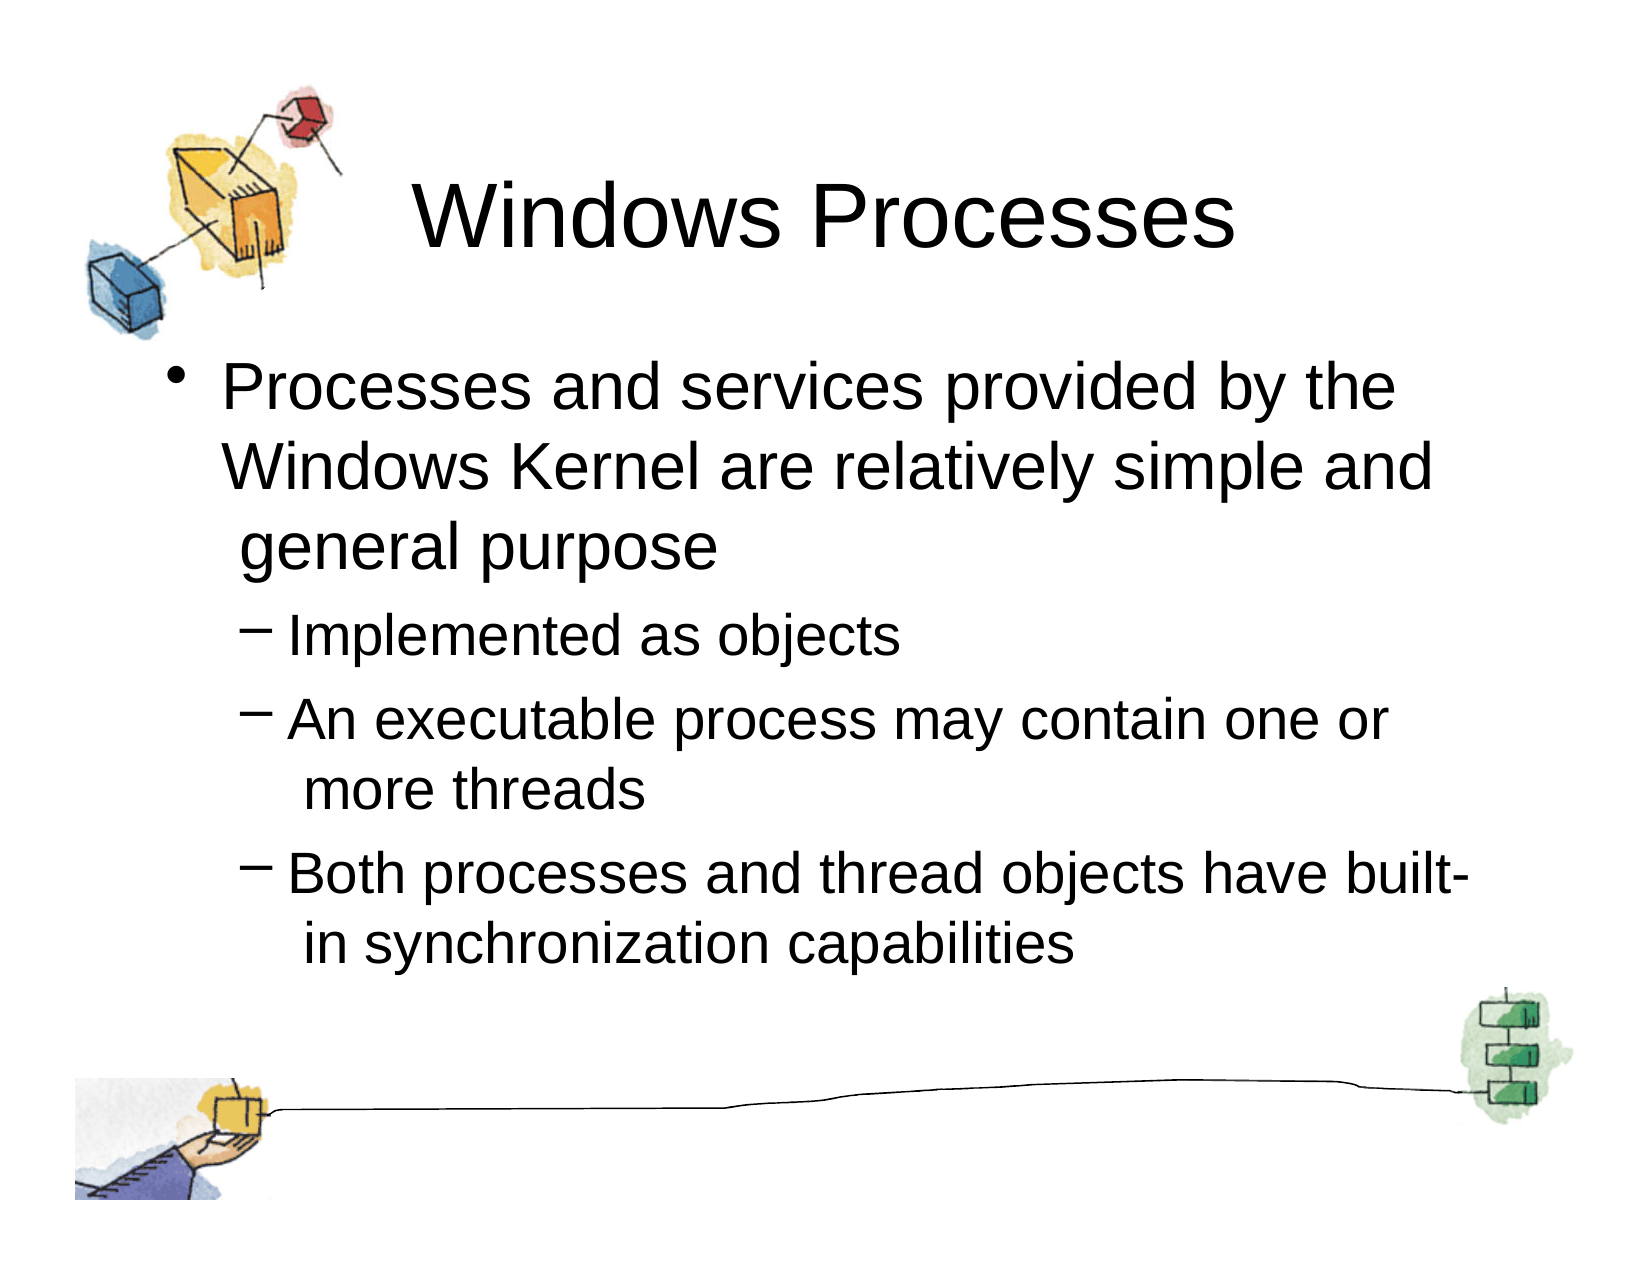

# Windows Processes
Processes and services provided by the  Windows Kernel are relatively simple and  general purpose
Implemented as objects
An executable process may contain one or  more threads
Both processes and thread objects have built-  in synchronization capabilities